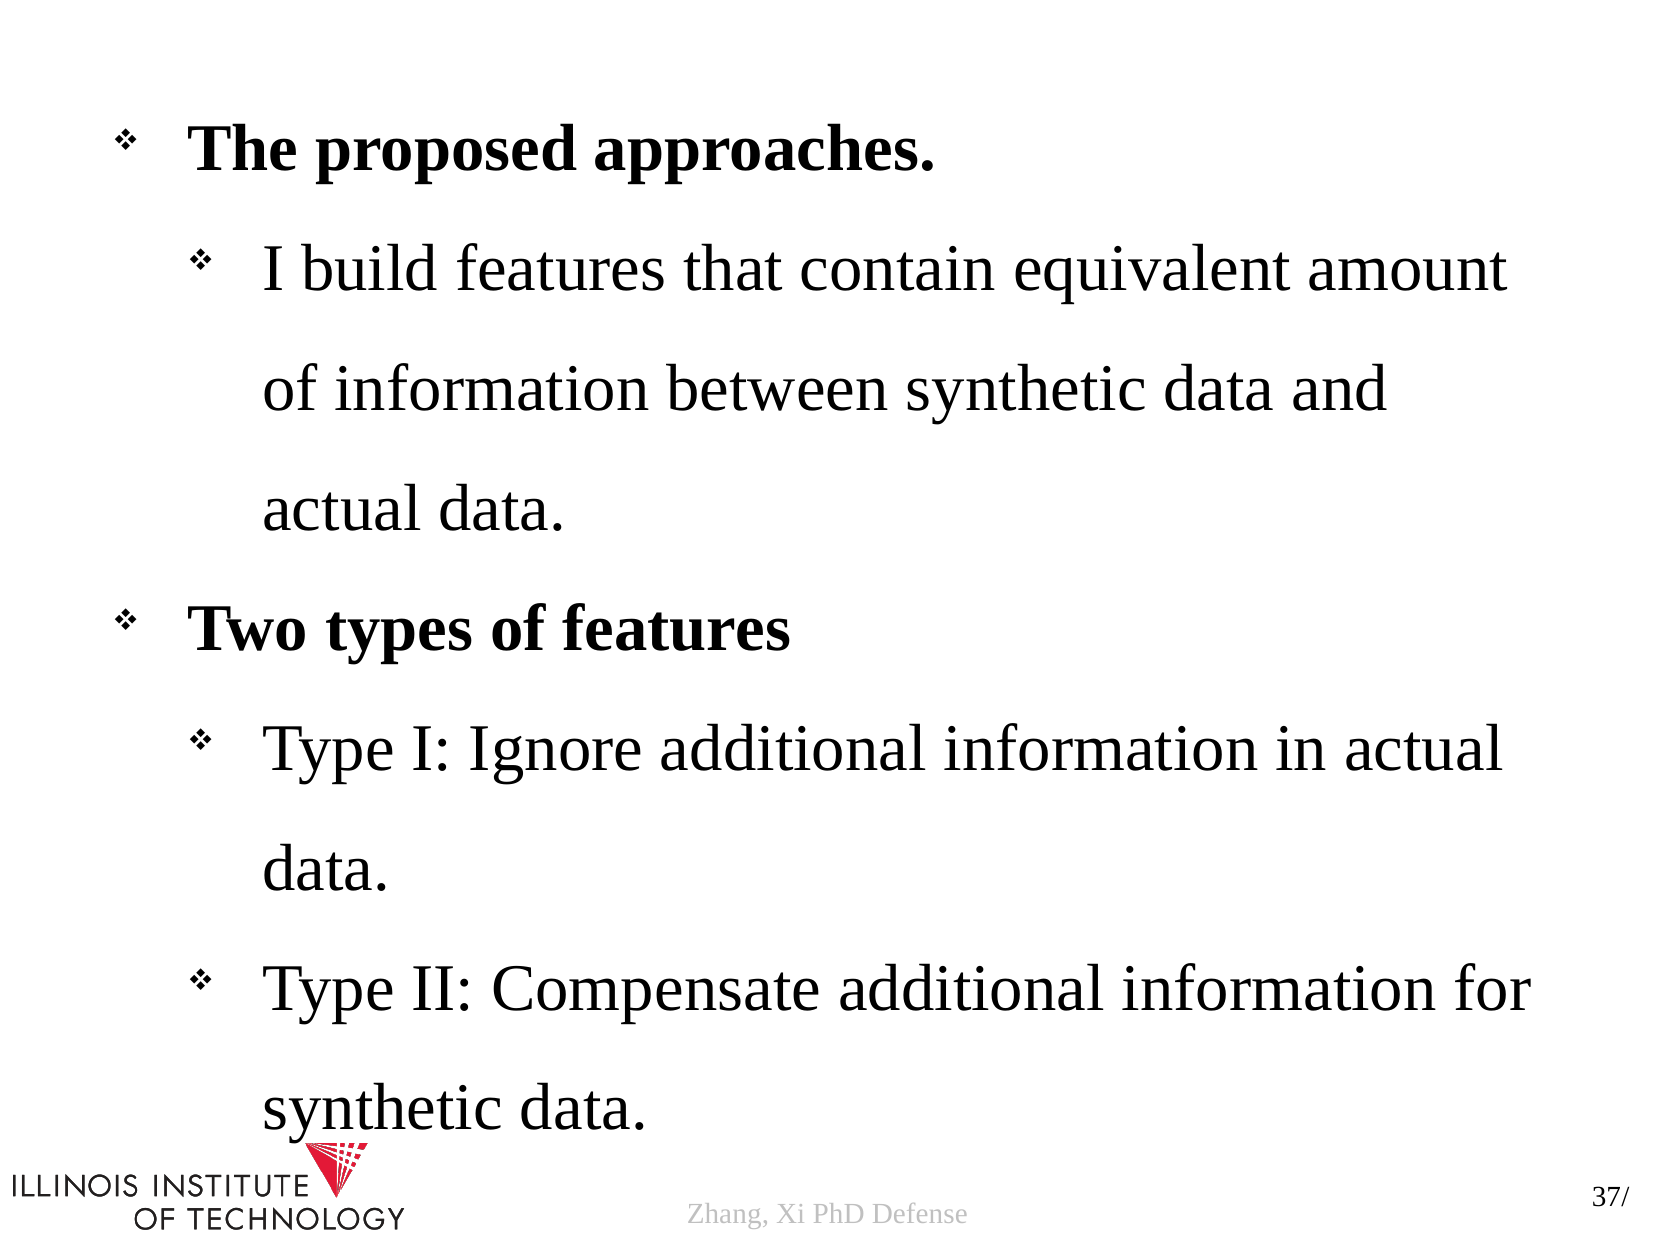

The proposed approaches.
I build features that contain equivalent amount of information between synthetic data and actual data.
Two types of features
Type I: Ignore additional information in actual data.
Type II: Compensate additional information for synthetic data.
37/
Zhang, Xi PhD Defense